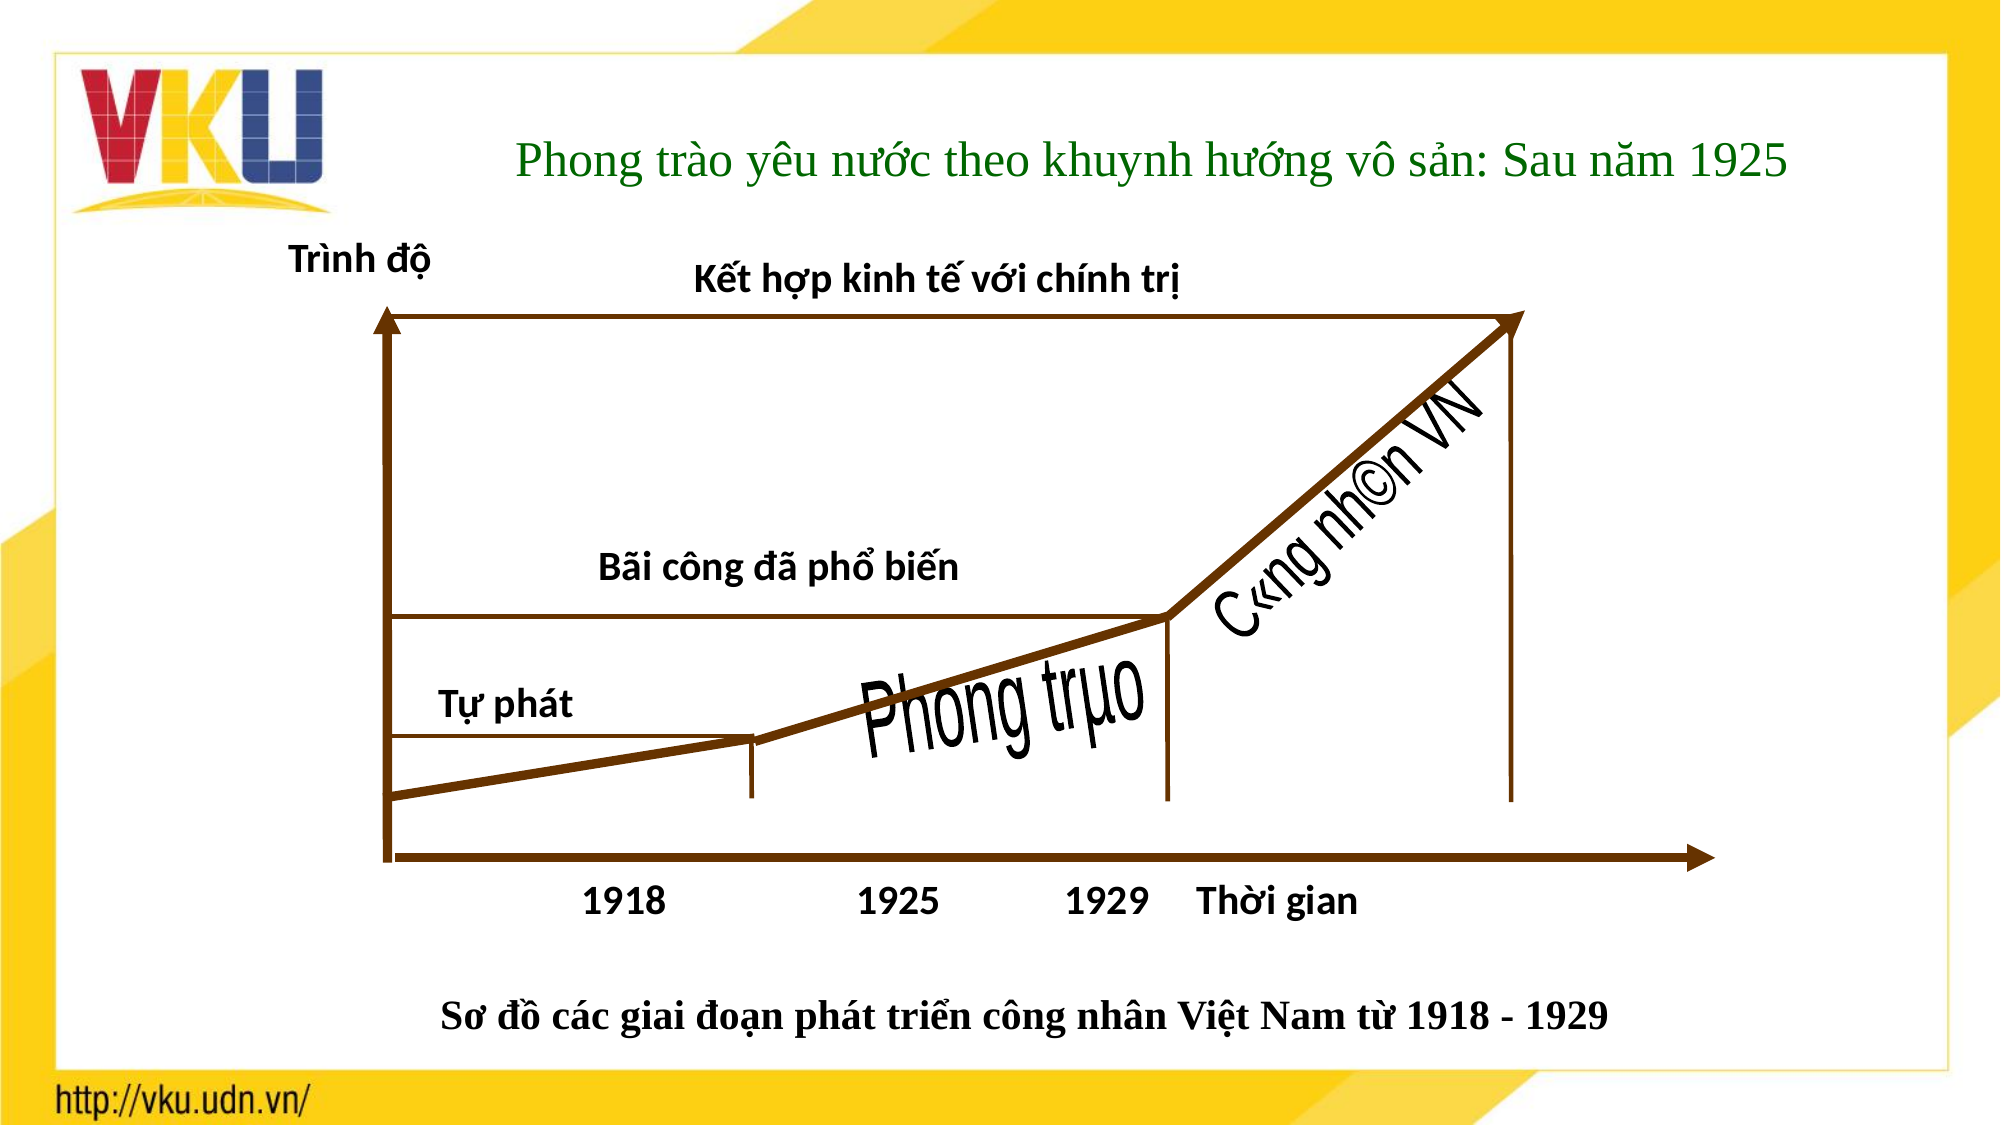

Phong trào yêu nước theo khuynh hướng vô sản: Sau năm 1925
Trình độ
               1918                    1925             1929     Thời gian
Kết hợp kinh tế với chính trị
C«ng nh©n VN
Phong trµo
Bãi công đã phổ biến
Tự phát
Sơ đồ các giai đoạn phát triển công nhân Việt Nam từ 1918 - 1929